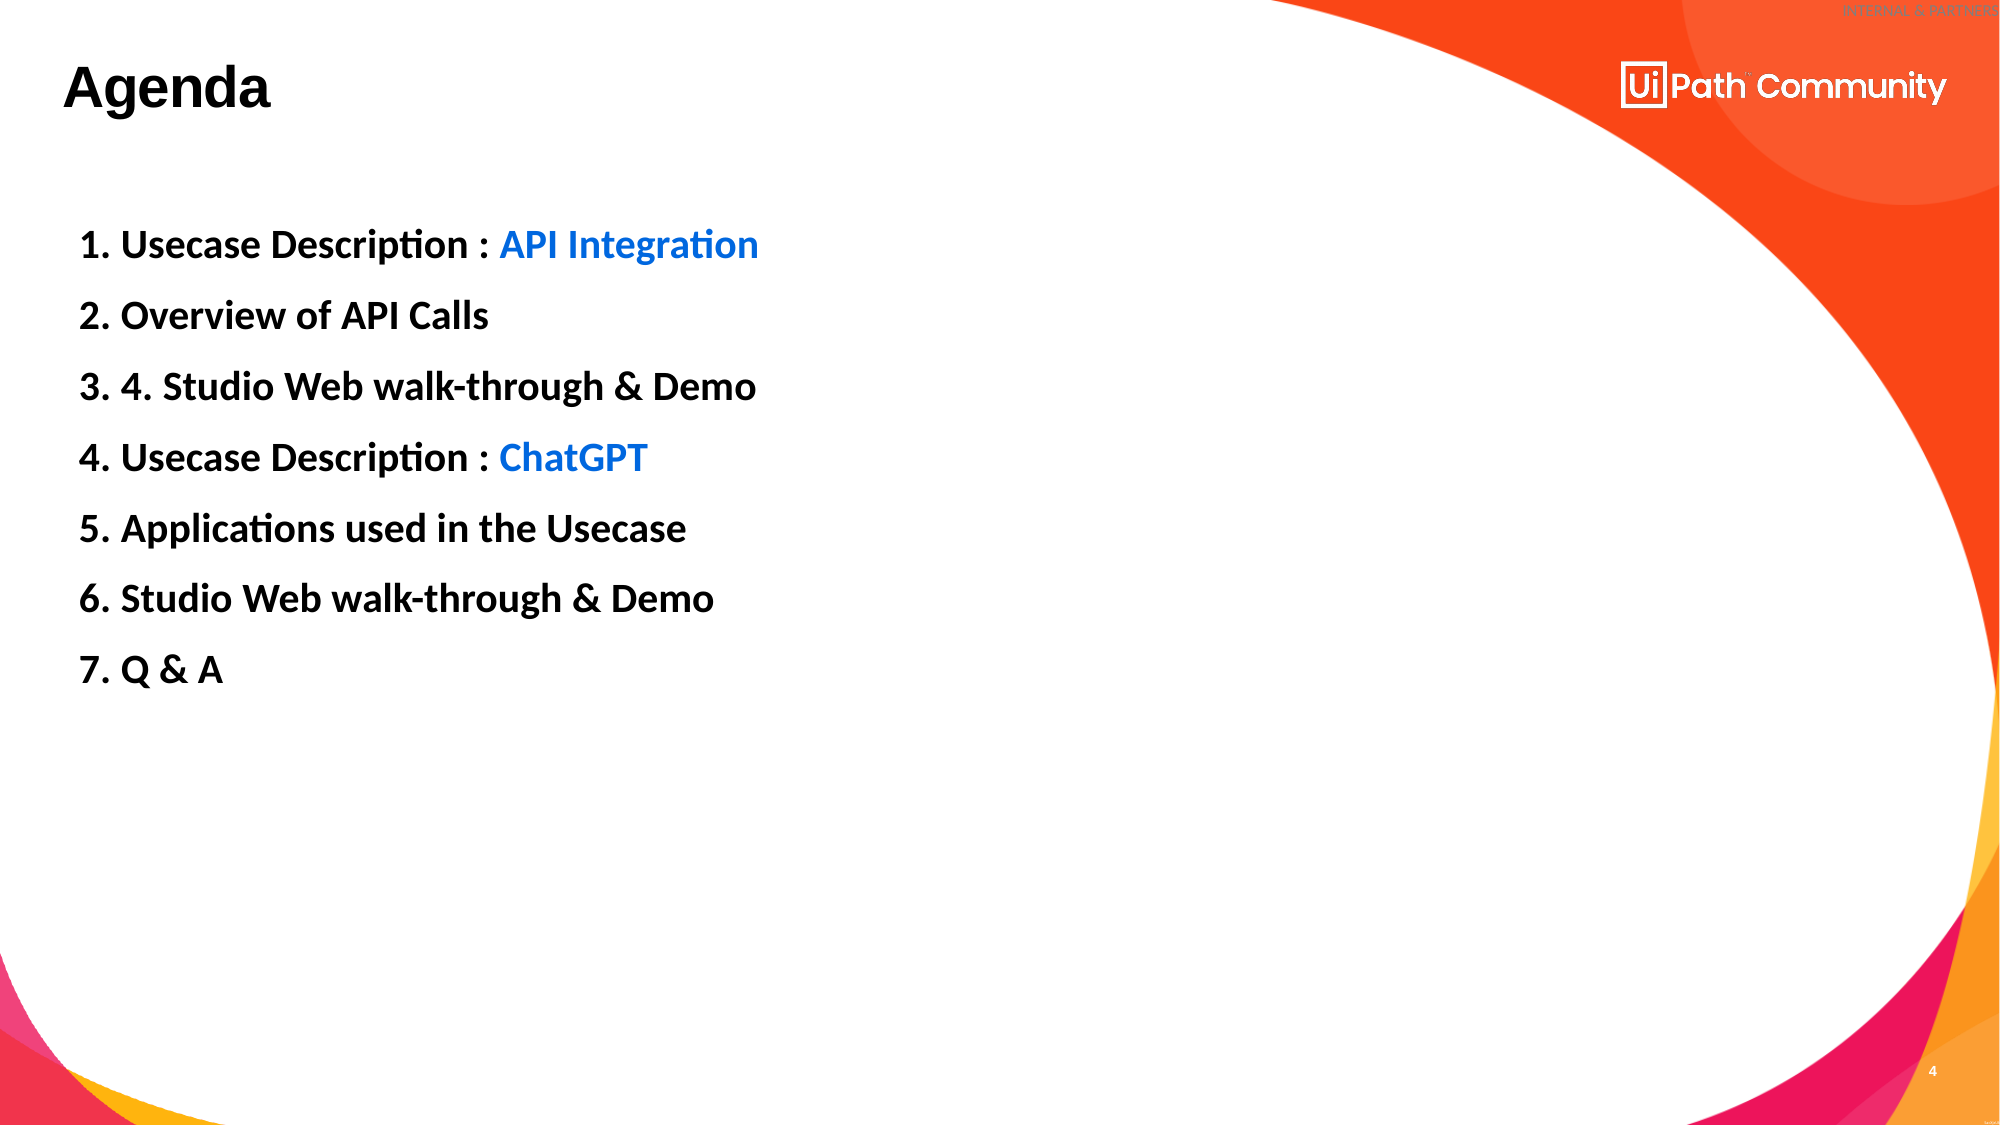

# Agenda
1. Usecase Description : API Integration
2. Overview of API Calls
3. 4. Studio Web walk-through & Demo
4. Usecase Description : ChatGPT
5. Applications used in the Usecase
6. Studio Web walk-through & Demo
7. Q & A